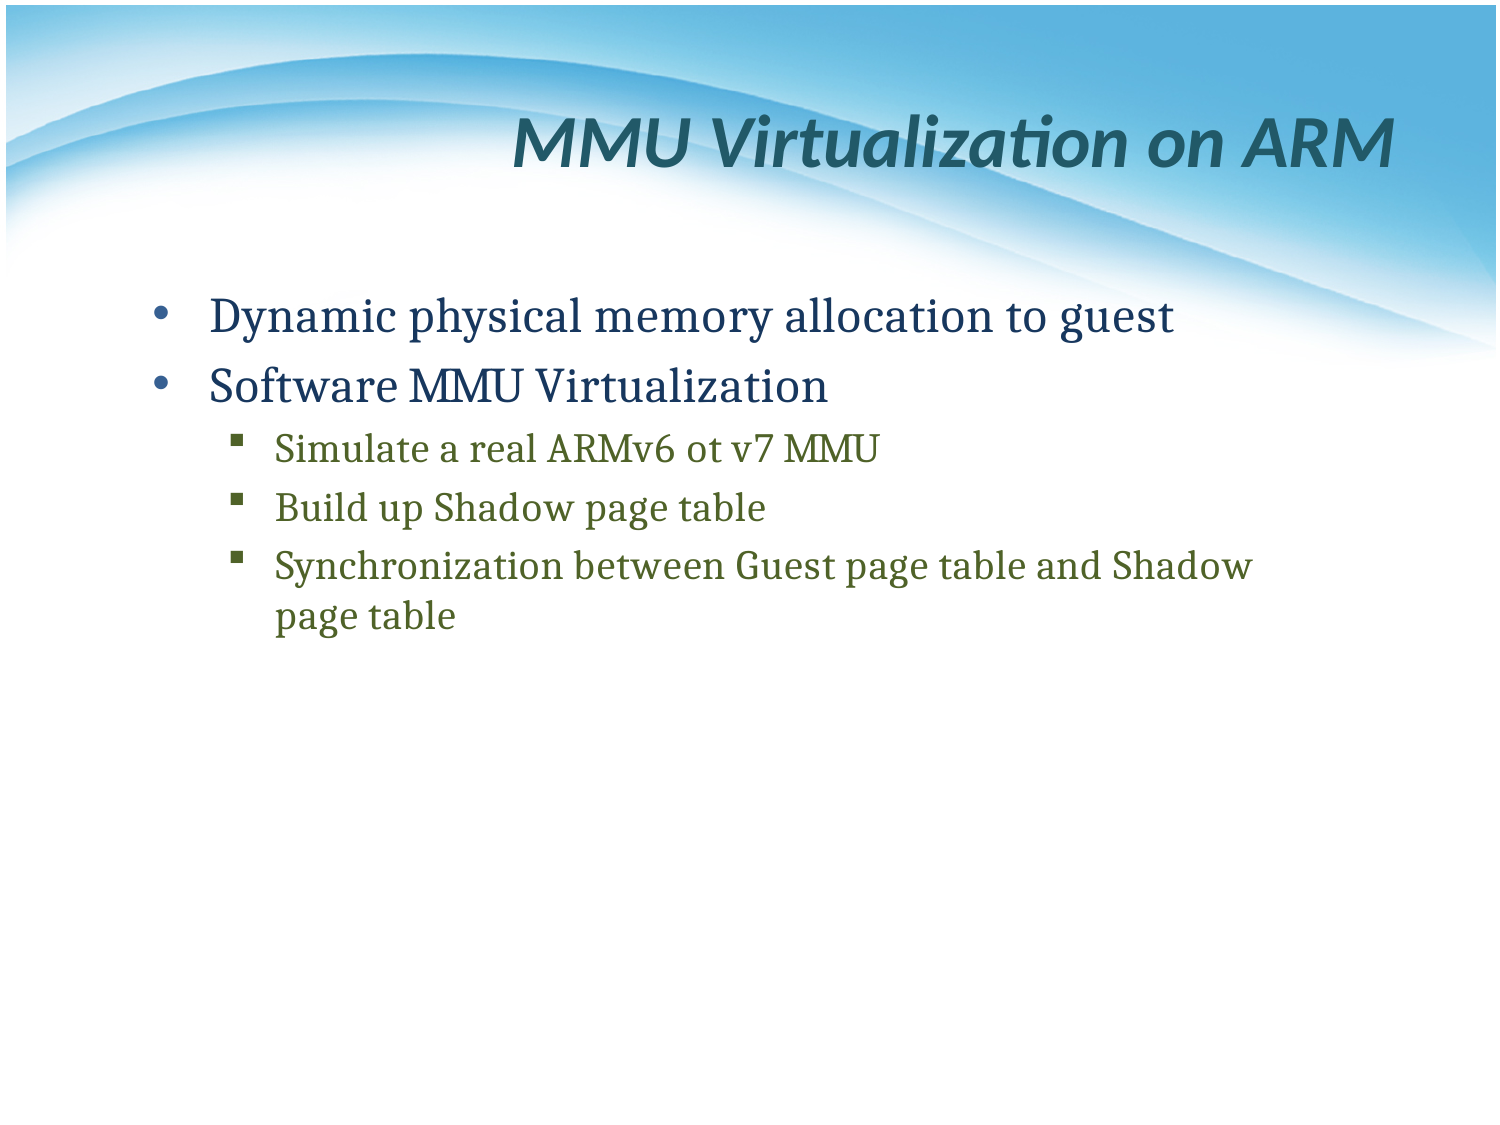

# MMU Virtualization on ARM
Dynamic physical memory allocation to guest
Software MMU Virtualization
Simulate a real ARMv6 ot v7 MMU
Build up Shadow page table
Synchronization between Guest page table and Shadow page table